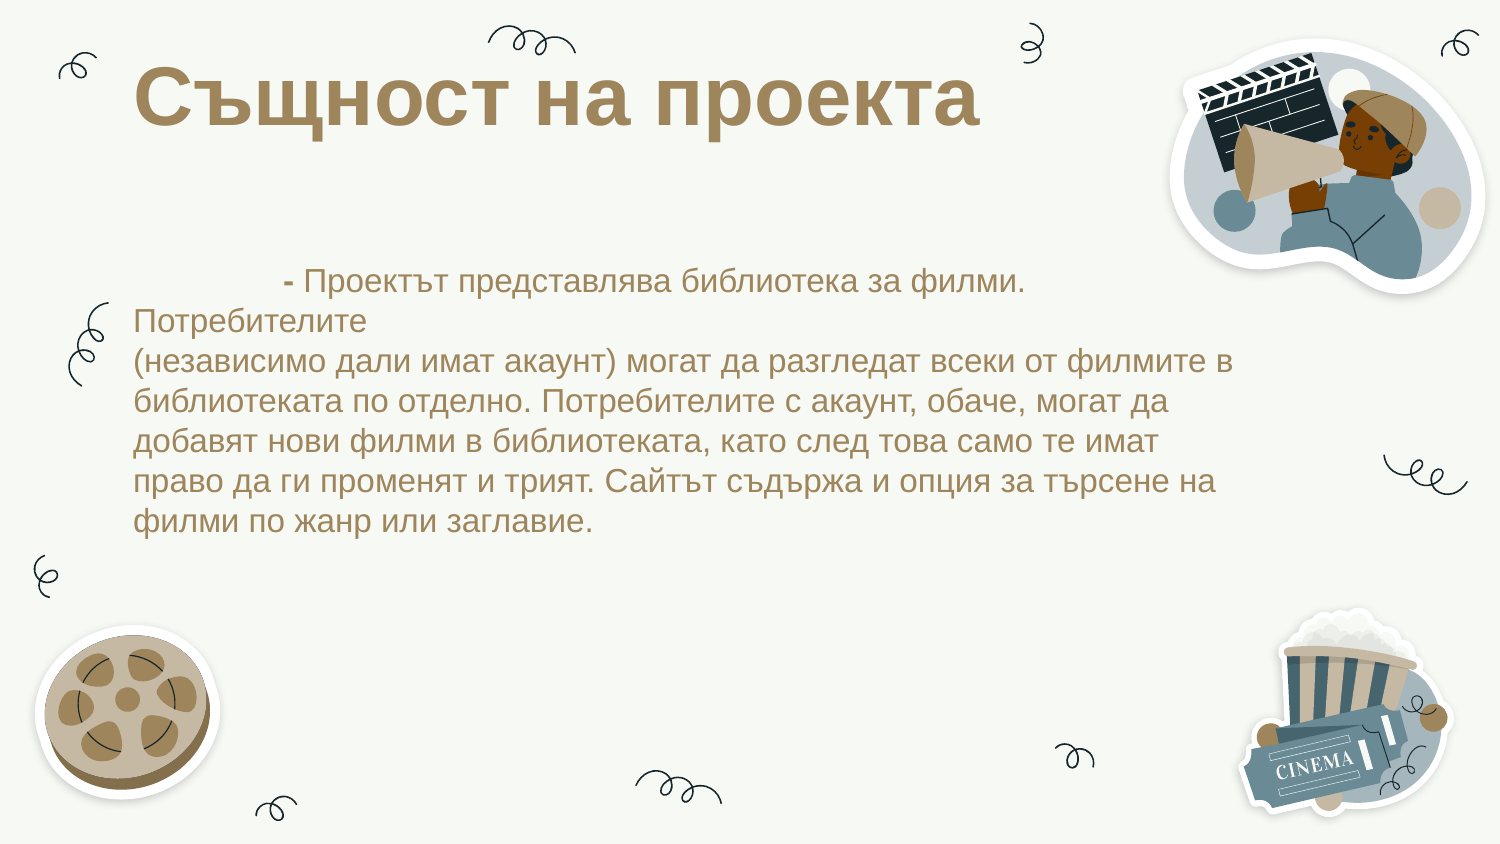

# Същност на проекта

	- Проектът представлява библиотека за филми. Потребителите
(независимо дали имат акаунт) могат да разгледат всеки от филмите в библиотеката по отделно. Потребителите с акаунт, обаче, могат да добавят нови филми в библиотеката, като след това само те имат право да ги променят и трият. Сайтът съдържа и опция за търсене на филми по жанр или заглавие.